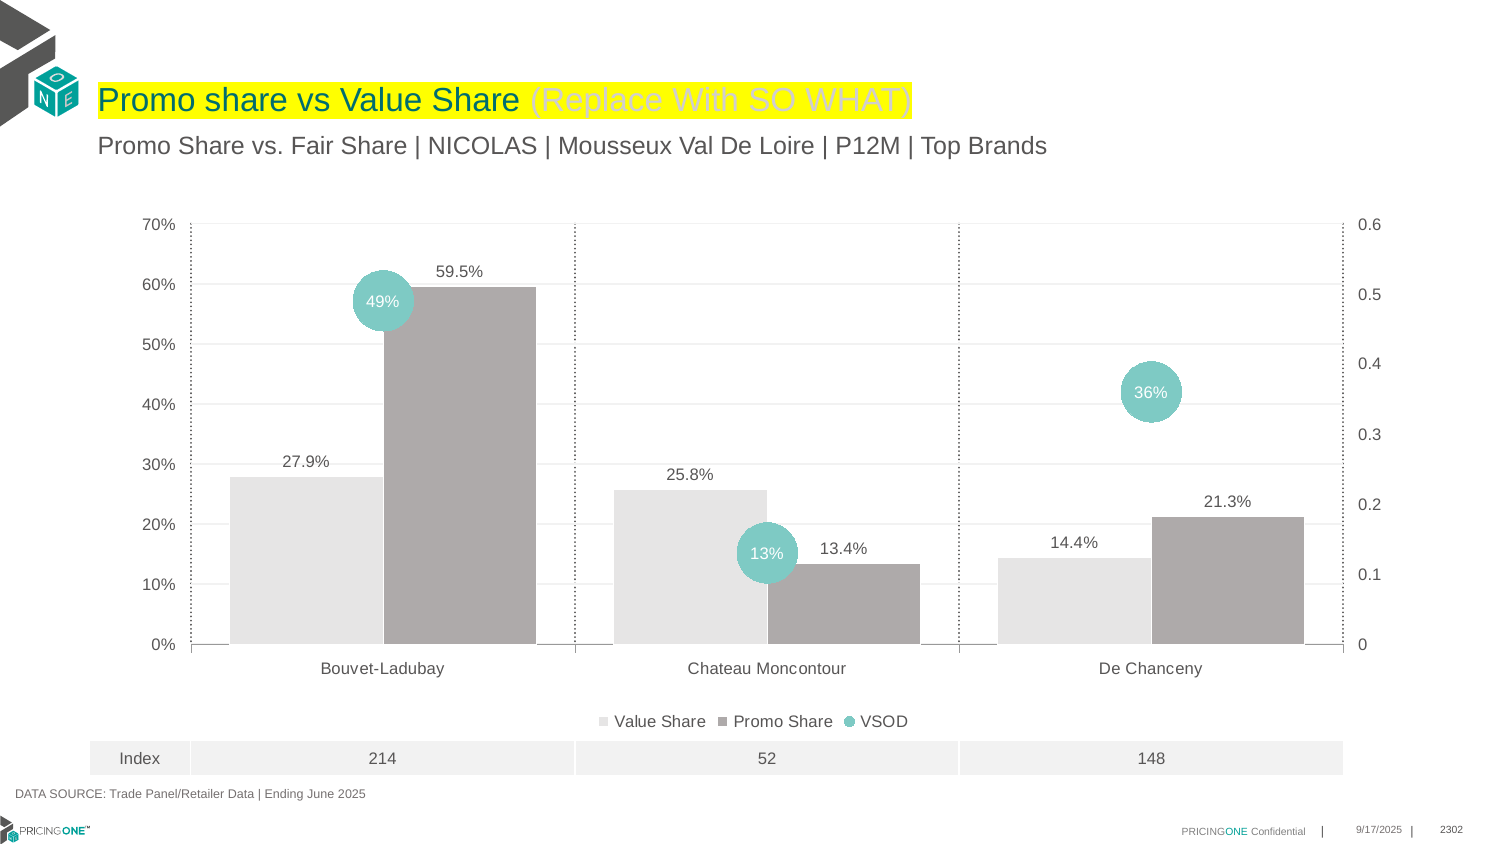

# Promo share vs Value Share (Replace With SO WHAT)
Promo Share vs. Fair Share | NICOLAS | Mousseux Val De Loire | P12M | Top Brands

### Chart

| Category | Value Share | Promo Share | VSOD |
|---|---|---|---|
| Bouvet-Ladubay | 0.2785350251630006 | 0.5950453648232157 | 0.49 |
| Chateau Moncontour | 0.2577266152912566 | 0.1343976174810403 | 0.13 |
| De Chanceny | 0.1442170725141556 | 0.21280777089032793 | 0.36 |
| Index | 214 | 52 | 148 |
| --- | --- | --- | --- |
DATA SOURCE: Trade Panel/Retailer Data | Ending June 2025

9/17/2025
2302